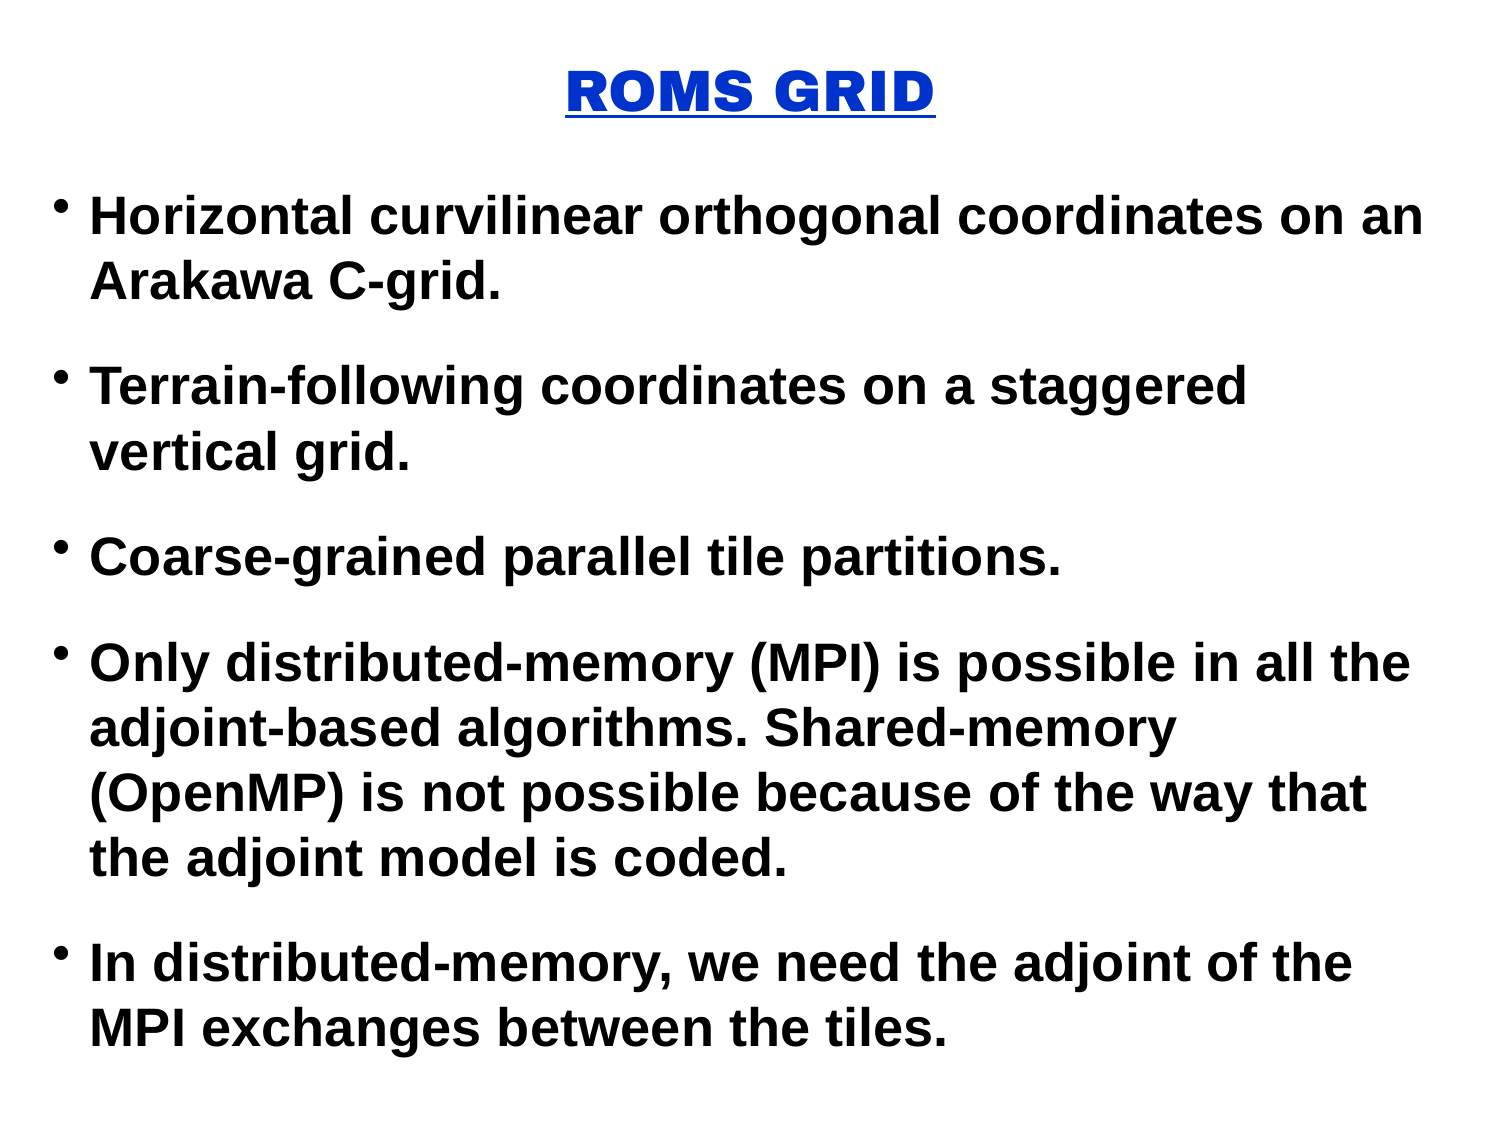

# ROMS GRID
Horizontal curvilinear orthogonal coordinates on an Arakawa C-grid.
Terrain-following coordinates on a staggered vertical grid.
Coarse-grained parallel tile partitions.
Only distributed-memory (MPI) is possible in all the adjoint-based algorithms. Shared-memory (OpenMP) is not possible because of the way that the adjoint model is coded.
In distributed-memory, we need the adjoint of the MPI exchanges between the tiles.